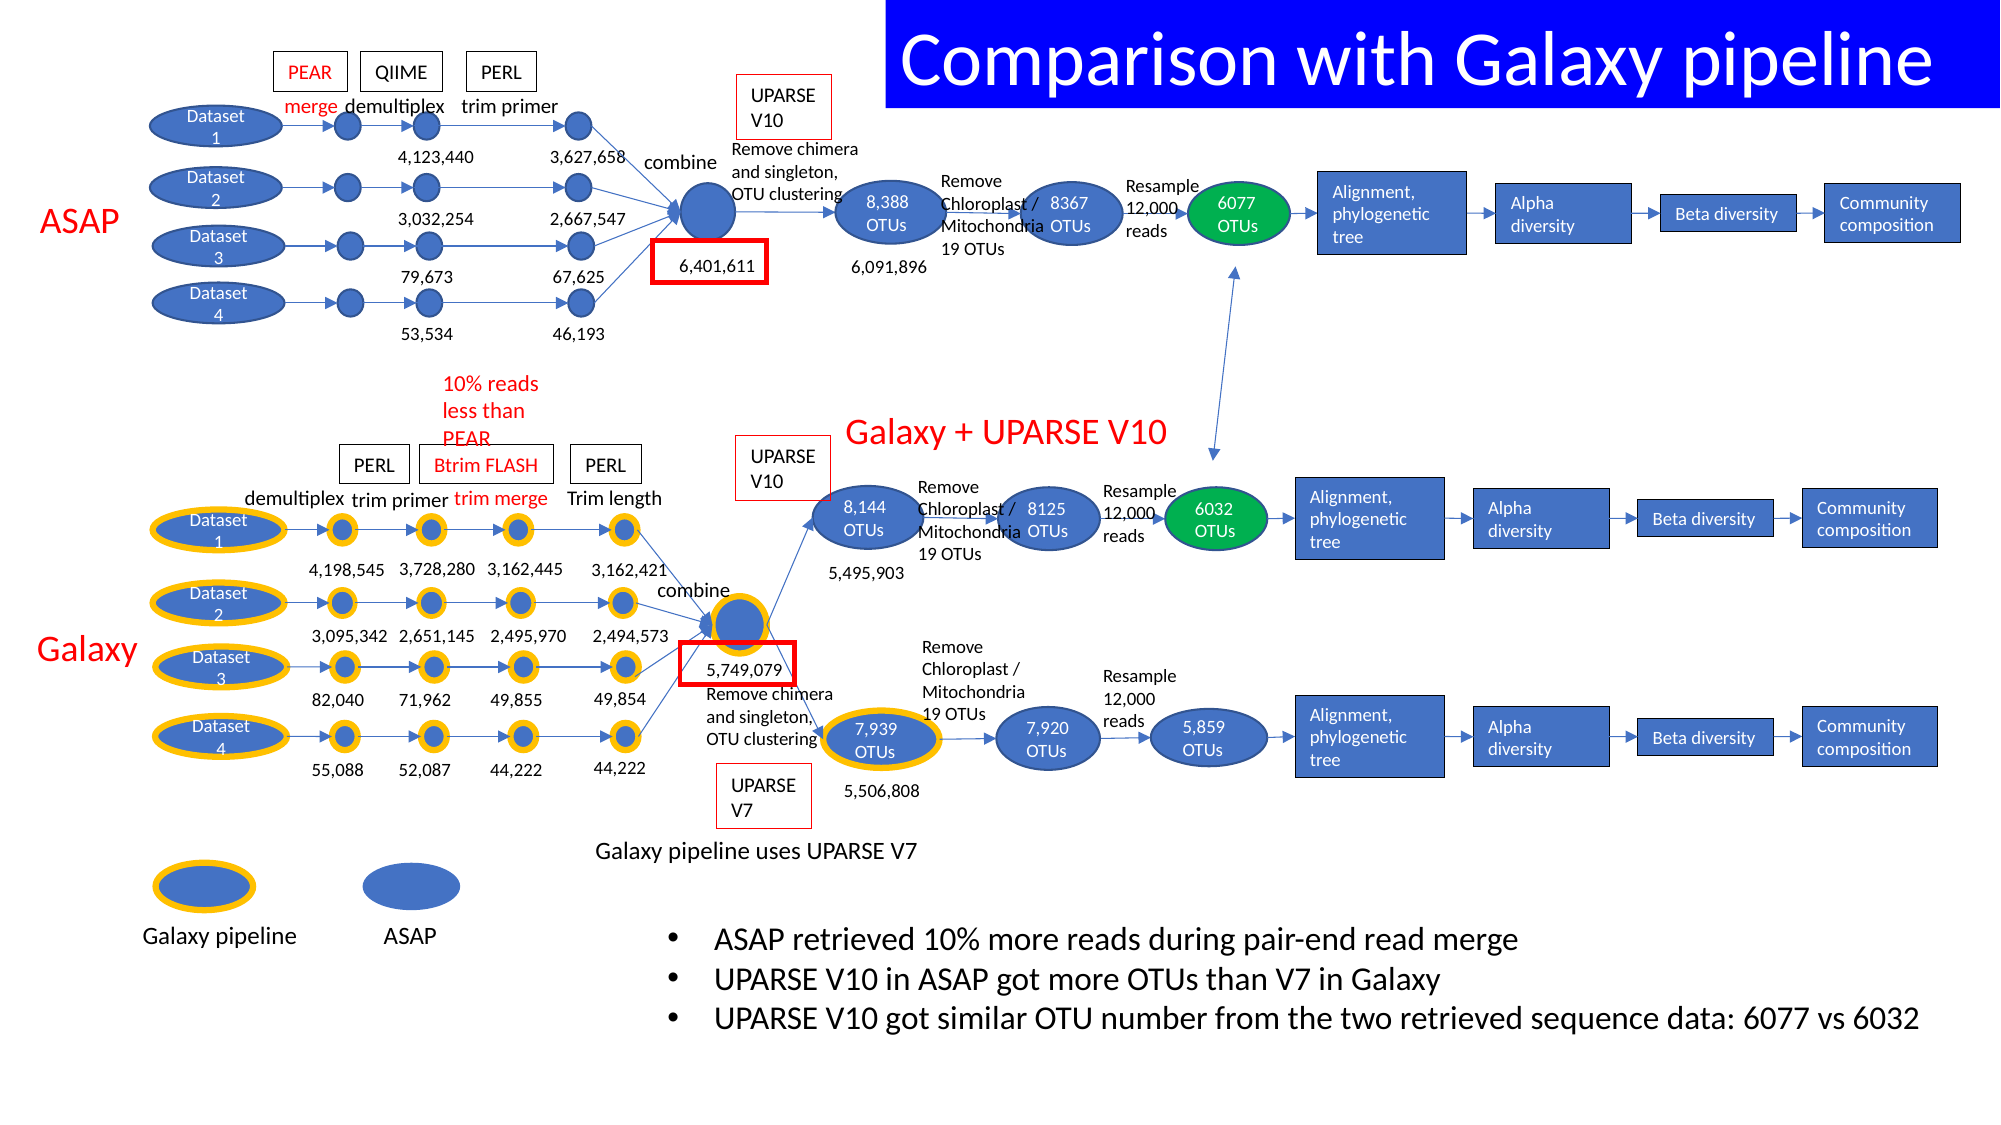

Comparison with Galaxy pipeline
PEAR
QIIME
PERL
UPARSE
V10
trim primer
demultiplex
merge
Dataset 1

Remove chimera and singleton, OTU clustering
4,123,440
3,627,658
combine
Remove Chloroplast / Mitochondria
19 OTUs
Resample 12,000 reads
Dataset 2
Alignment, phylogenetic tree

8,388 OTUs
8367OTUs
6077 OTUs

Community composition
Alpha diversity
ASAP
Beta diversity
3,032,254
2,667,547
Dataset 3

6,401,611
6,091,896
79,673
67,625
Dataset 4

53,534
46,193
10% reads less than PEAR
Galaxy + UPARSE V10
UPARSE
V10
PERL
Btrim FLASH
PERL
Remove Chloroplast / Mitochondria
19 OTUs
Resample 12,000 reads
Alignment, phylogenetic tree
demultiplex
trim merge
Trim length
trim primer
8,144 OTUs
8125OTUs
6032 OTUs
Community composition
Alpha diversity
Beta diversity
Dataset 1

3,162,445
3,728,280
3,162,421
4,198,545
5,495,903
combine
Dataset 2

2,651,145
2,495,970
2,494,573
3,095,342
Galaxy
Remove Chloroplast / Mitochondria
19 OTUs

Dataset 3
5,749,079

Resample 12,000 reads
Remove chimera and singleton, OTU clustering
49,854
71,962
49,855
82,040
Alignment, phylogenetic tree
Community composition
Alpha diversity
7,920 OTUs
5,859 OTUs
7,939OTUs
Dataset 4
Beta diversity

44,222
52,087
44,222
55,088
UPARSE
V7
5,506,808
Galaxy pipeline uses UPARSE V7

ASAP retrieved 10% more reads during pair-end read merge
UPARSE V10 in ASAP got more OTUs than V7 in Galaxy
UPARSE V10 got similar OTU number from the two retrieved sequence data: 6077 vs 6032
Galaxy pipeline
ASAP